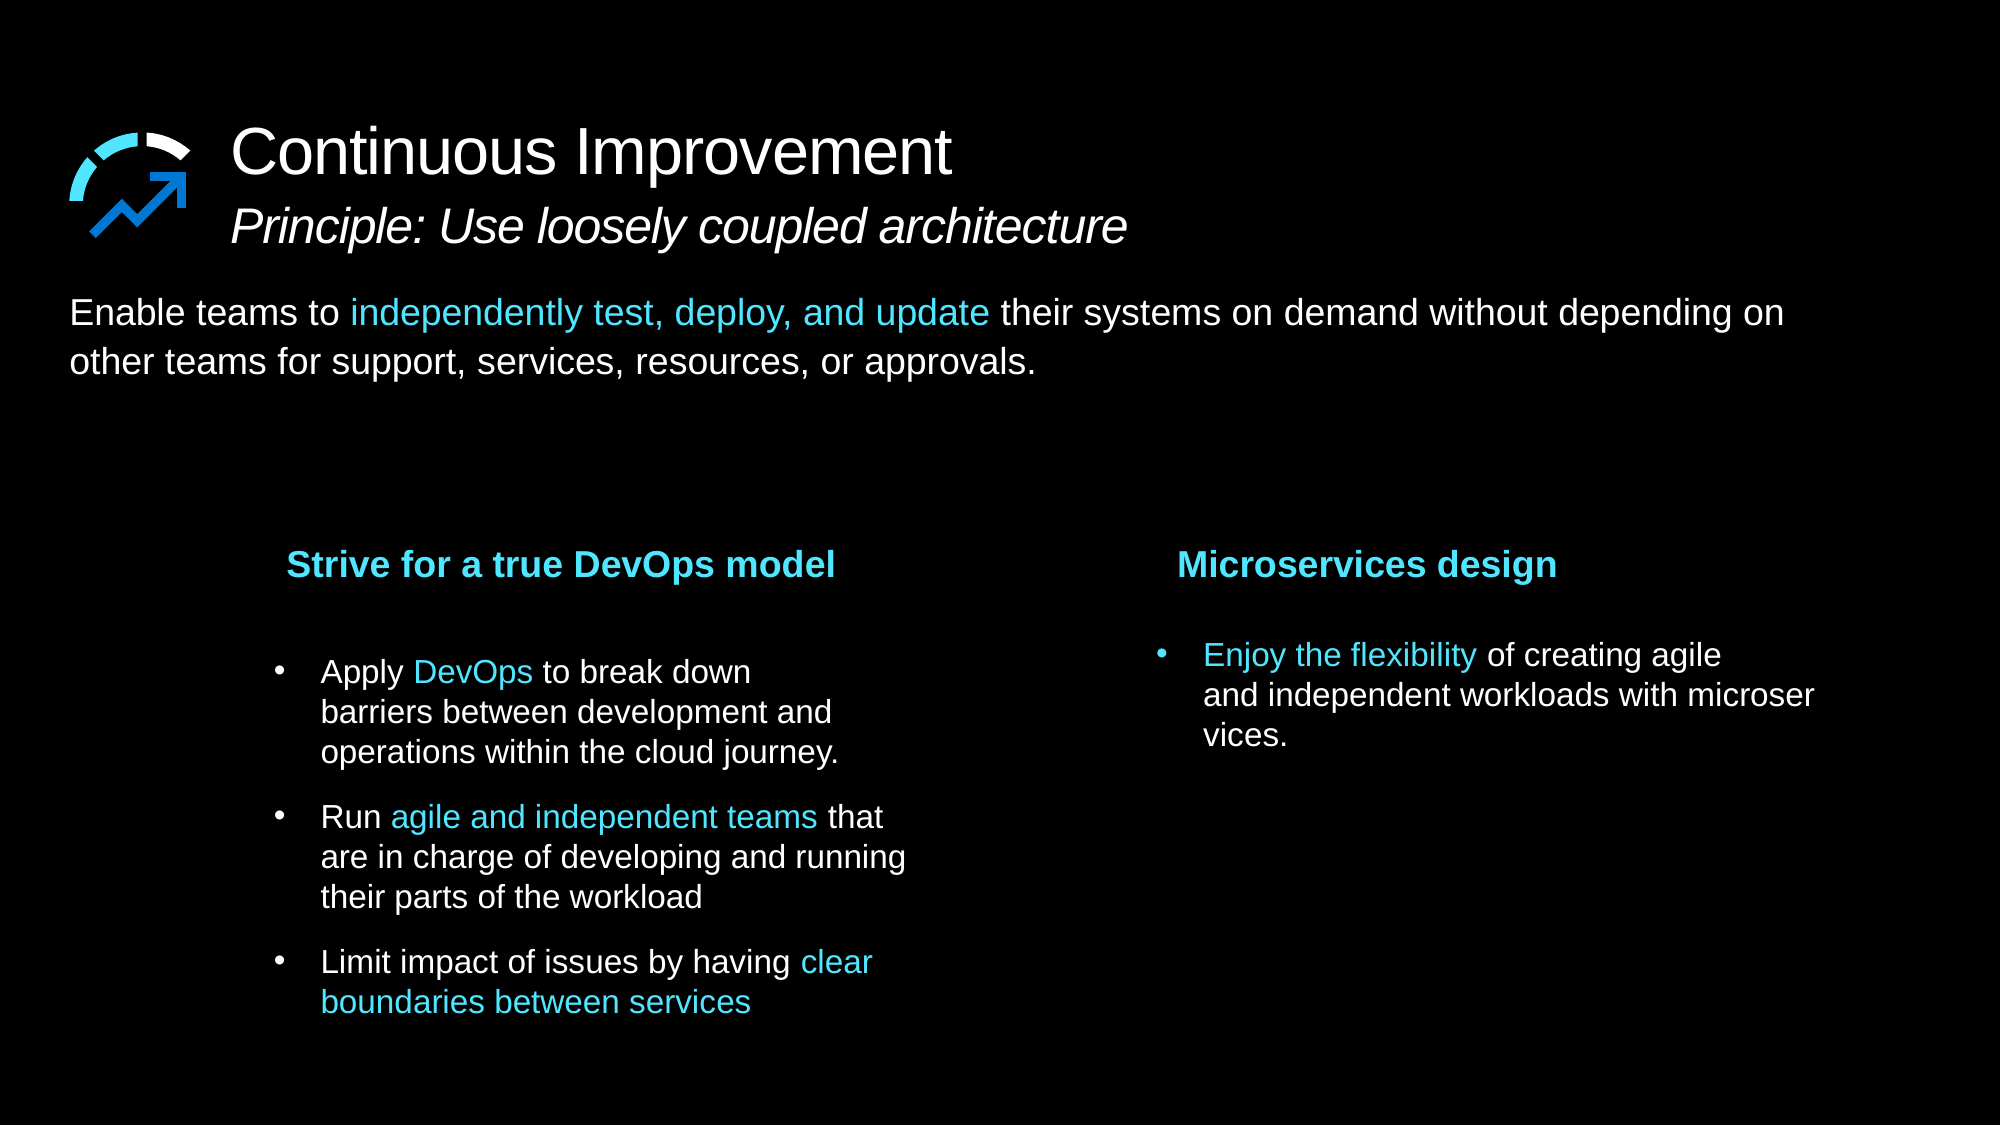

Continuous Improvement
Principle: Use loosely coupled architecture

# Enable teams to independently test, deploy, and update their systems on demand without depending on other teams for support, services, resources, or approvals.
Strive for a true DevOps model
Microservices design
Enjoy the flexibility of creating agile and independent workloads with microservices.

Apply DevOps to break down barriers between development and operations within the cloud journey.
Run agile and independent teams that are in charge of developing and running their parts of the workload
Limit impact of issues by having clear boundaries between services